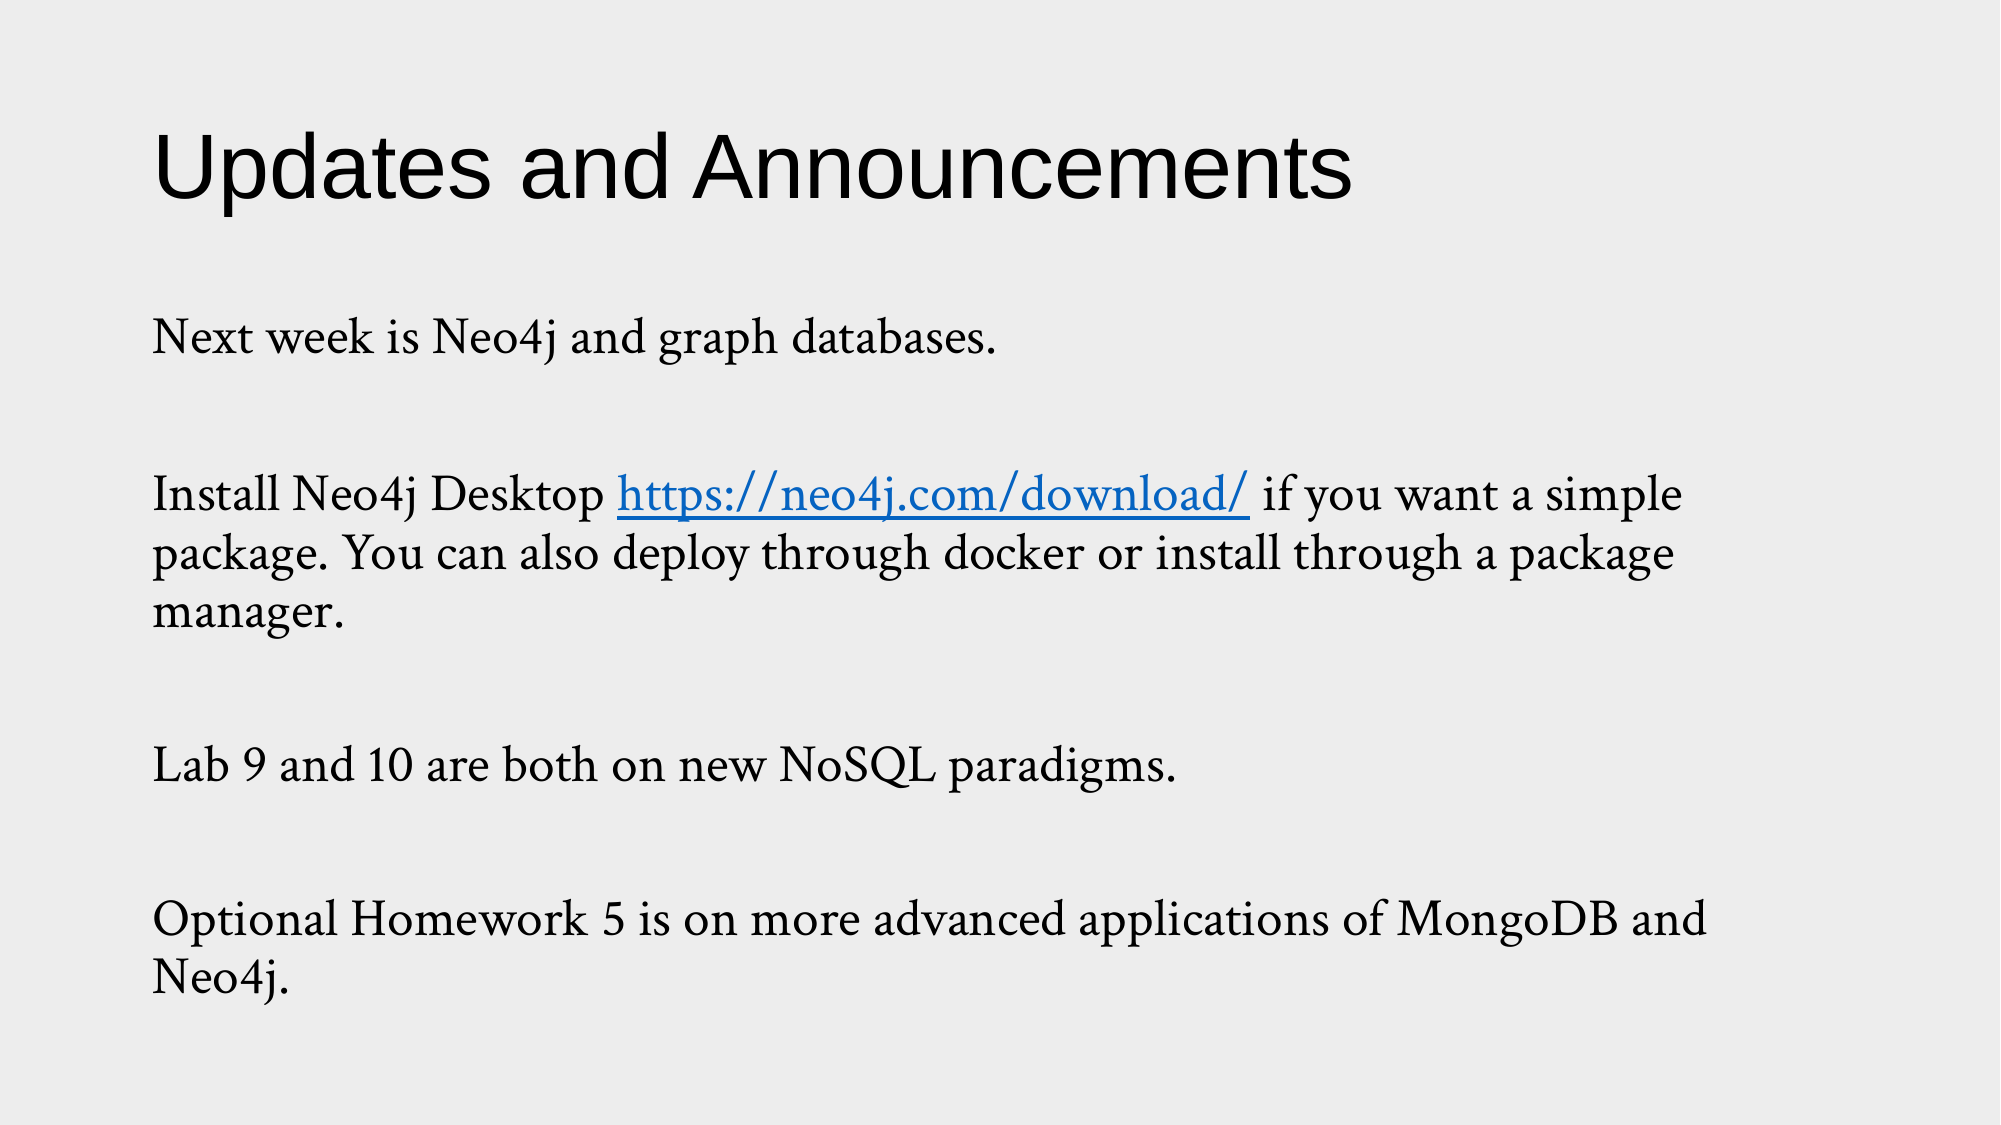

# Updates and Announcements
Next week is Neo4j and graph databases.

Install Neo4j Desktop https://neo4j.com/download/ if you want a simple package. You can also deploy through docker or install through a package manager.

Lab 9 and 10 are both on new NoSQL paradigms.

Optional Homework 5 is on more advanced applications of MongoDB and Neo4j.